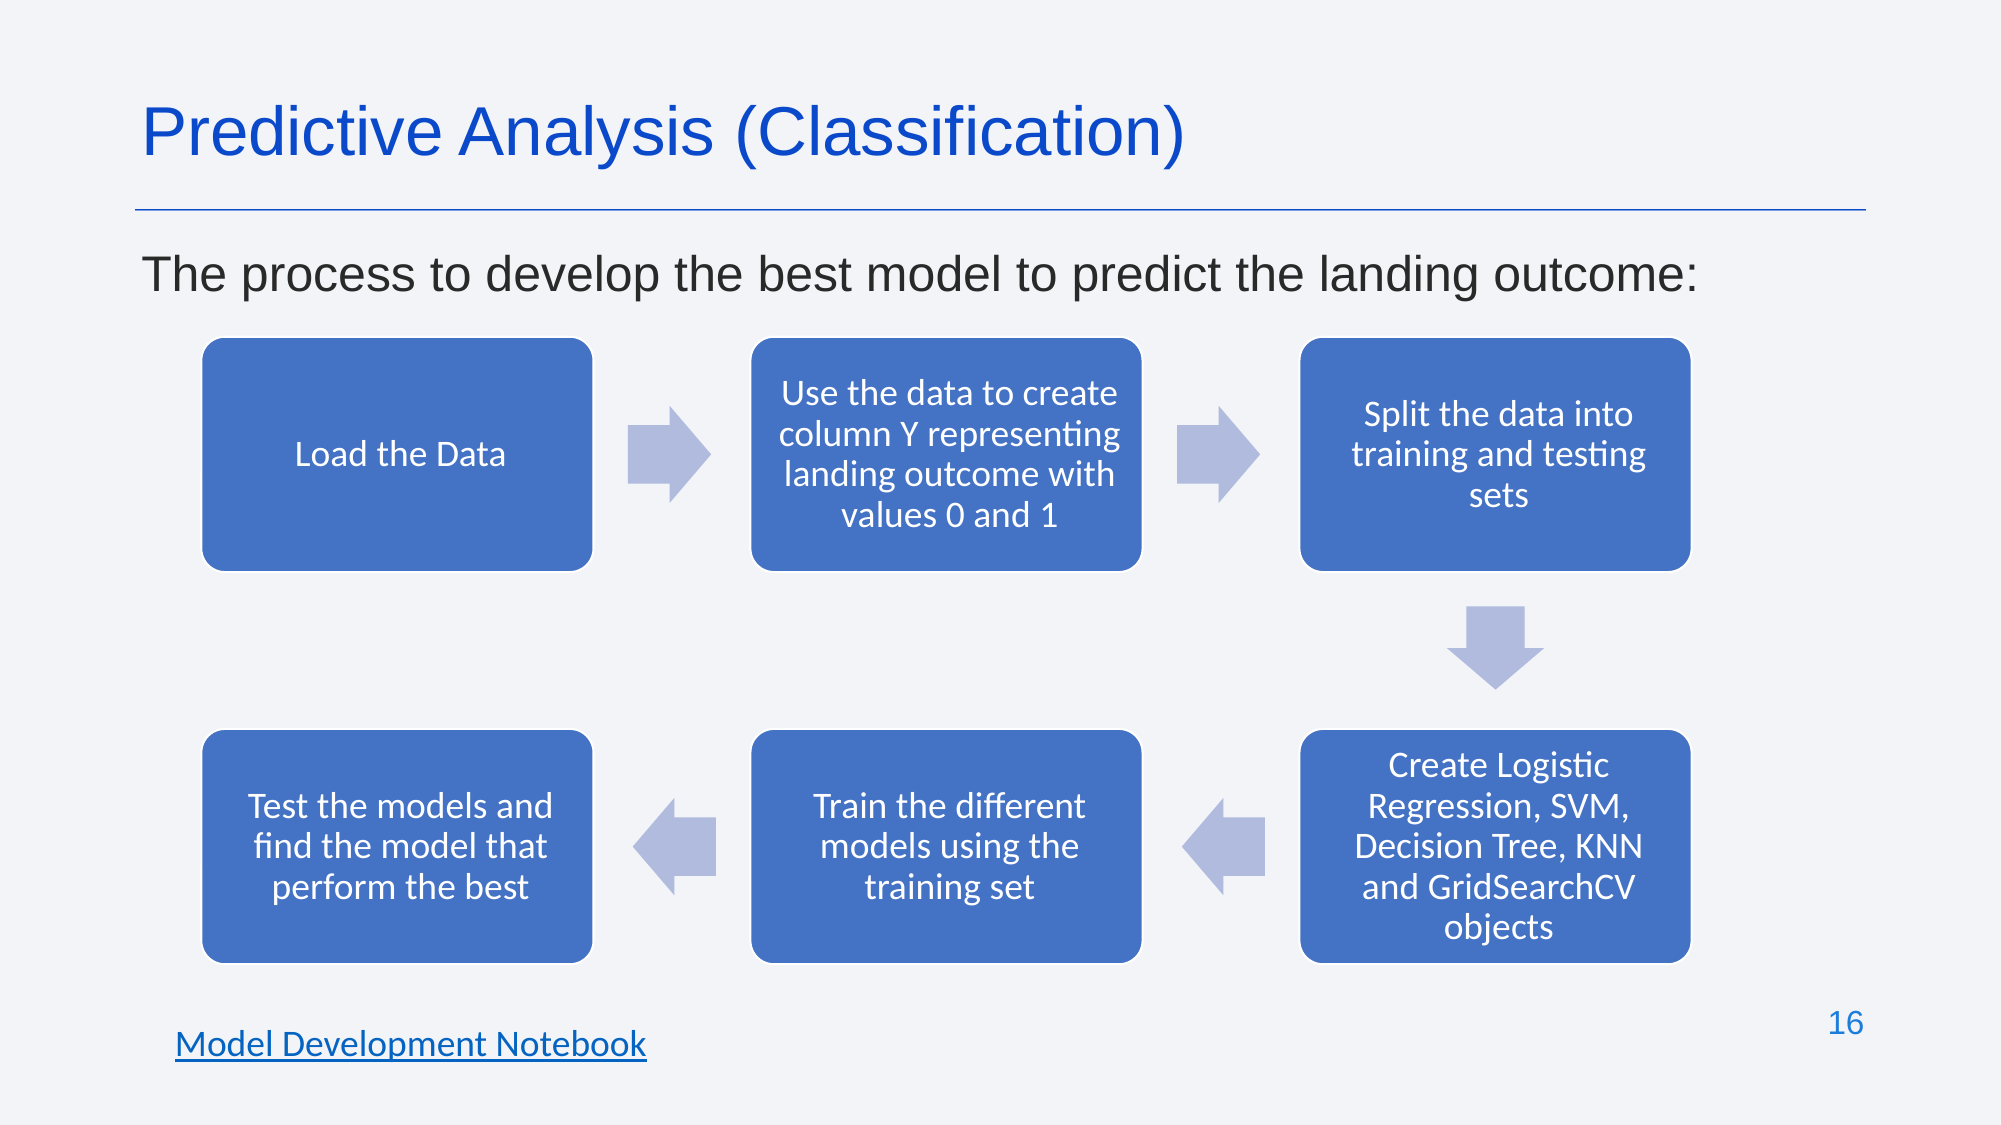

Predictive Analysis (Classification)
The process to develop the best model to predict the landing outcome:

Load the Data

Use the data to create column Y representing landing outcome with values 0 and 1

Split the data into training and testing sets

Create Logistic Regression, SVM, Decision Tree, KNN and GridSearchCV objects

Train the different models using the training set

Test the models and find the model that perform the best
16
Model Development Notebook